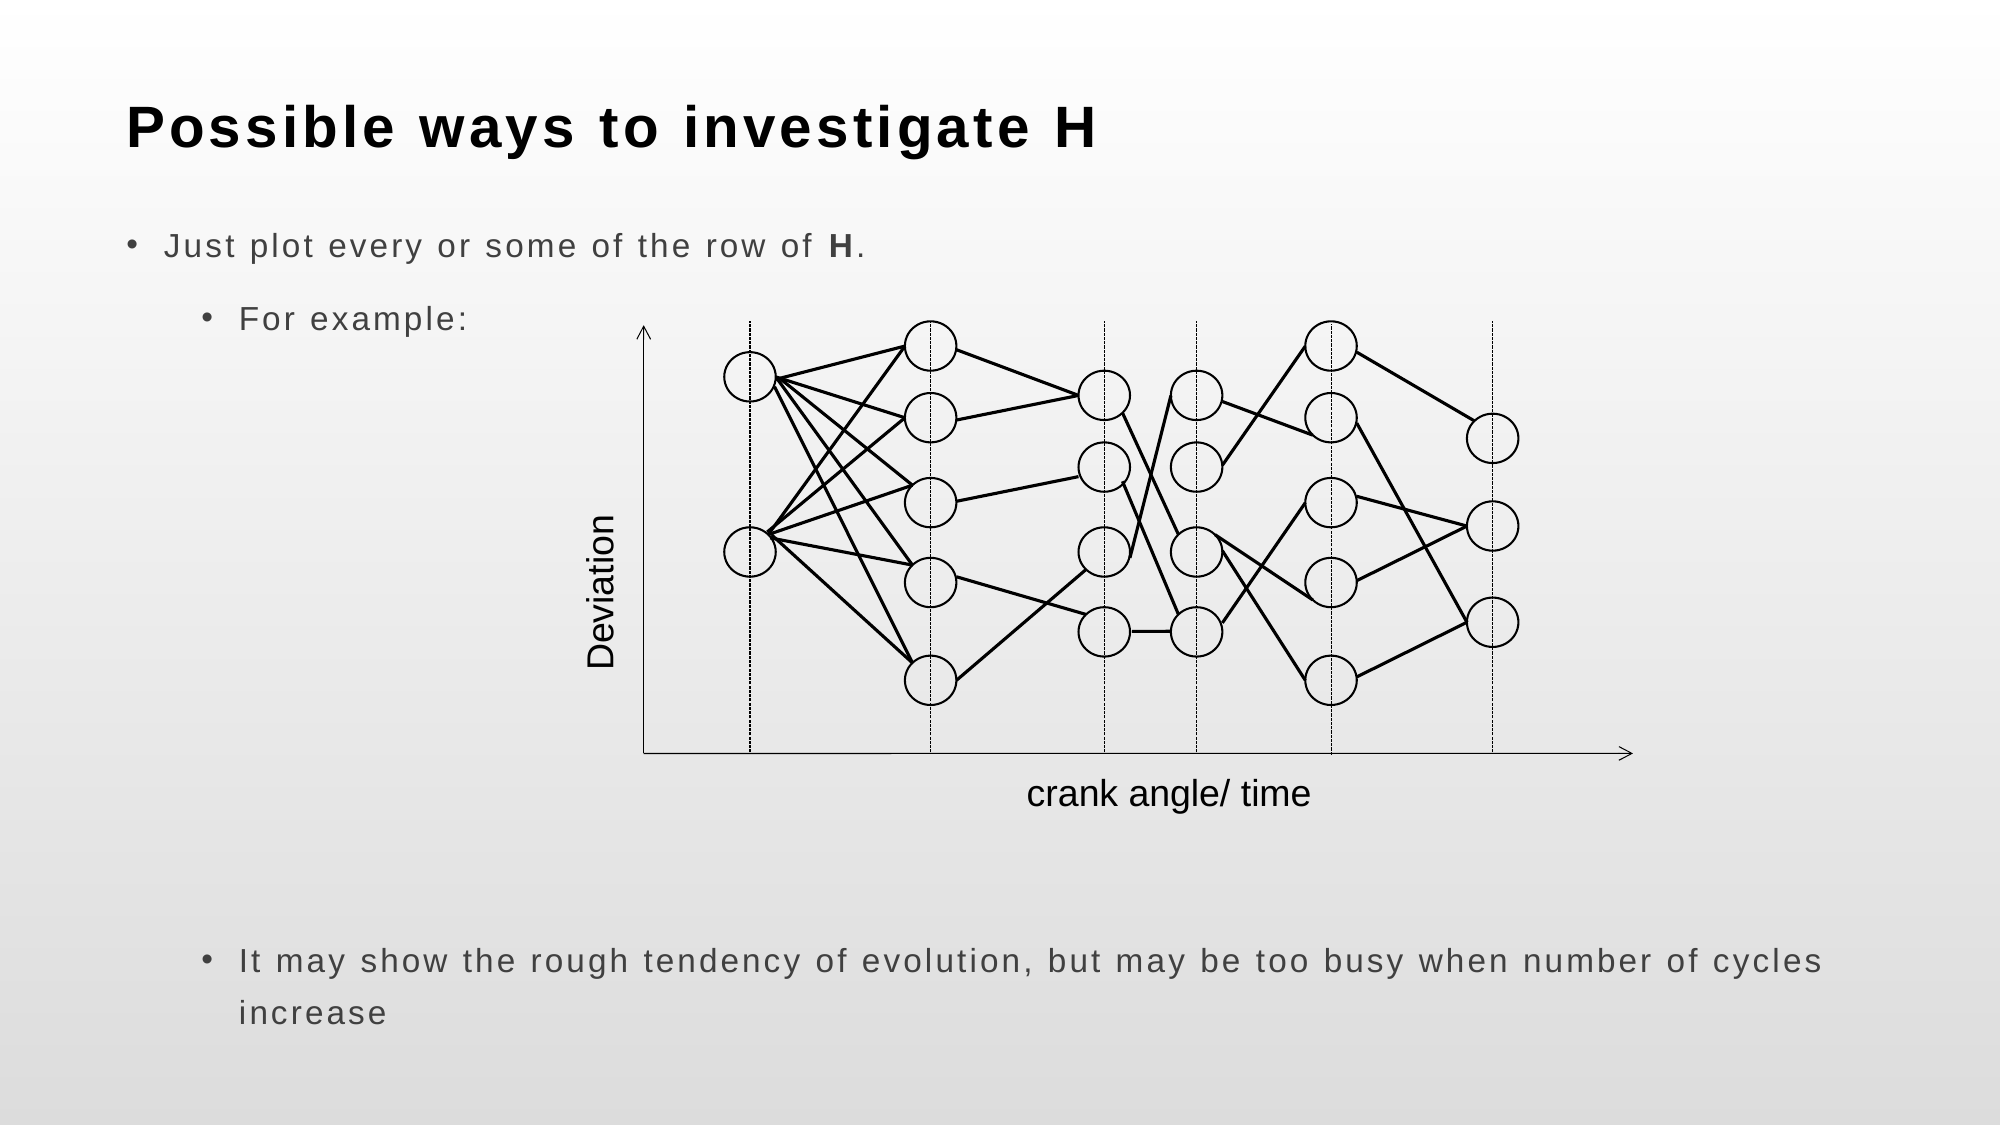

# Possible ways to investigate H
Just plot every or some of the row of H.
For example:

It may show the rough tendency of evolution, but may be too busy when number of cycles increase

Deviation

crank angle/ time